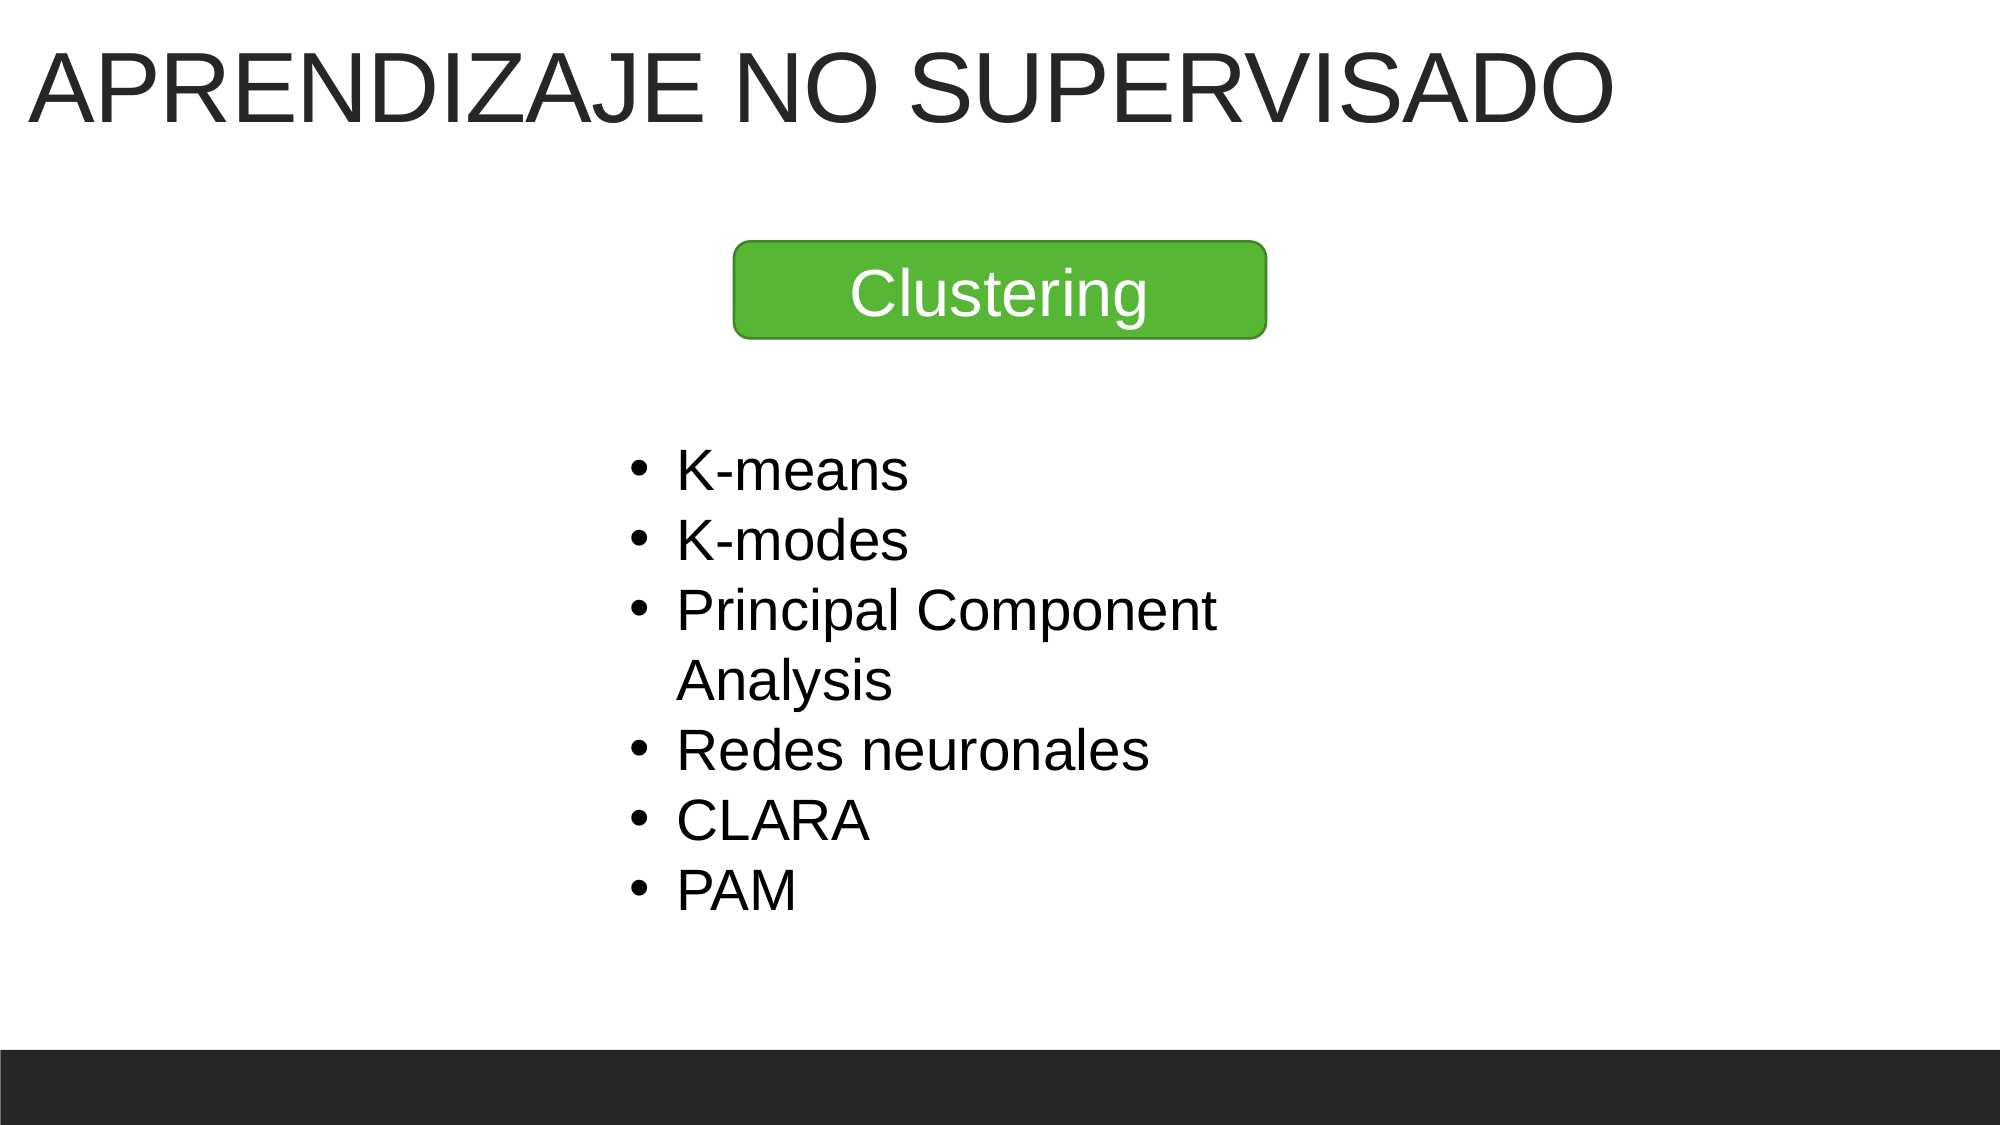

APRENDIZAJE NO SUPERVISADO
Clustering
K-means
K-modes
Principal Component Analysis
Redes neuronales
CLARA
PAM